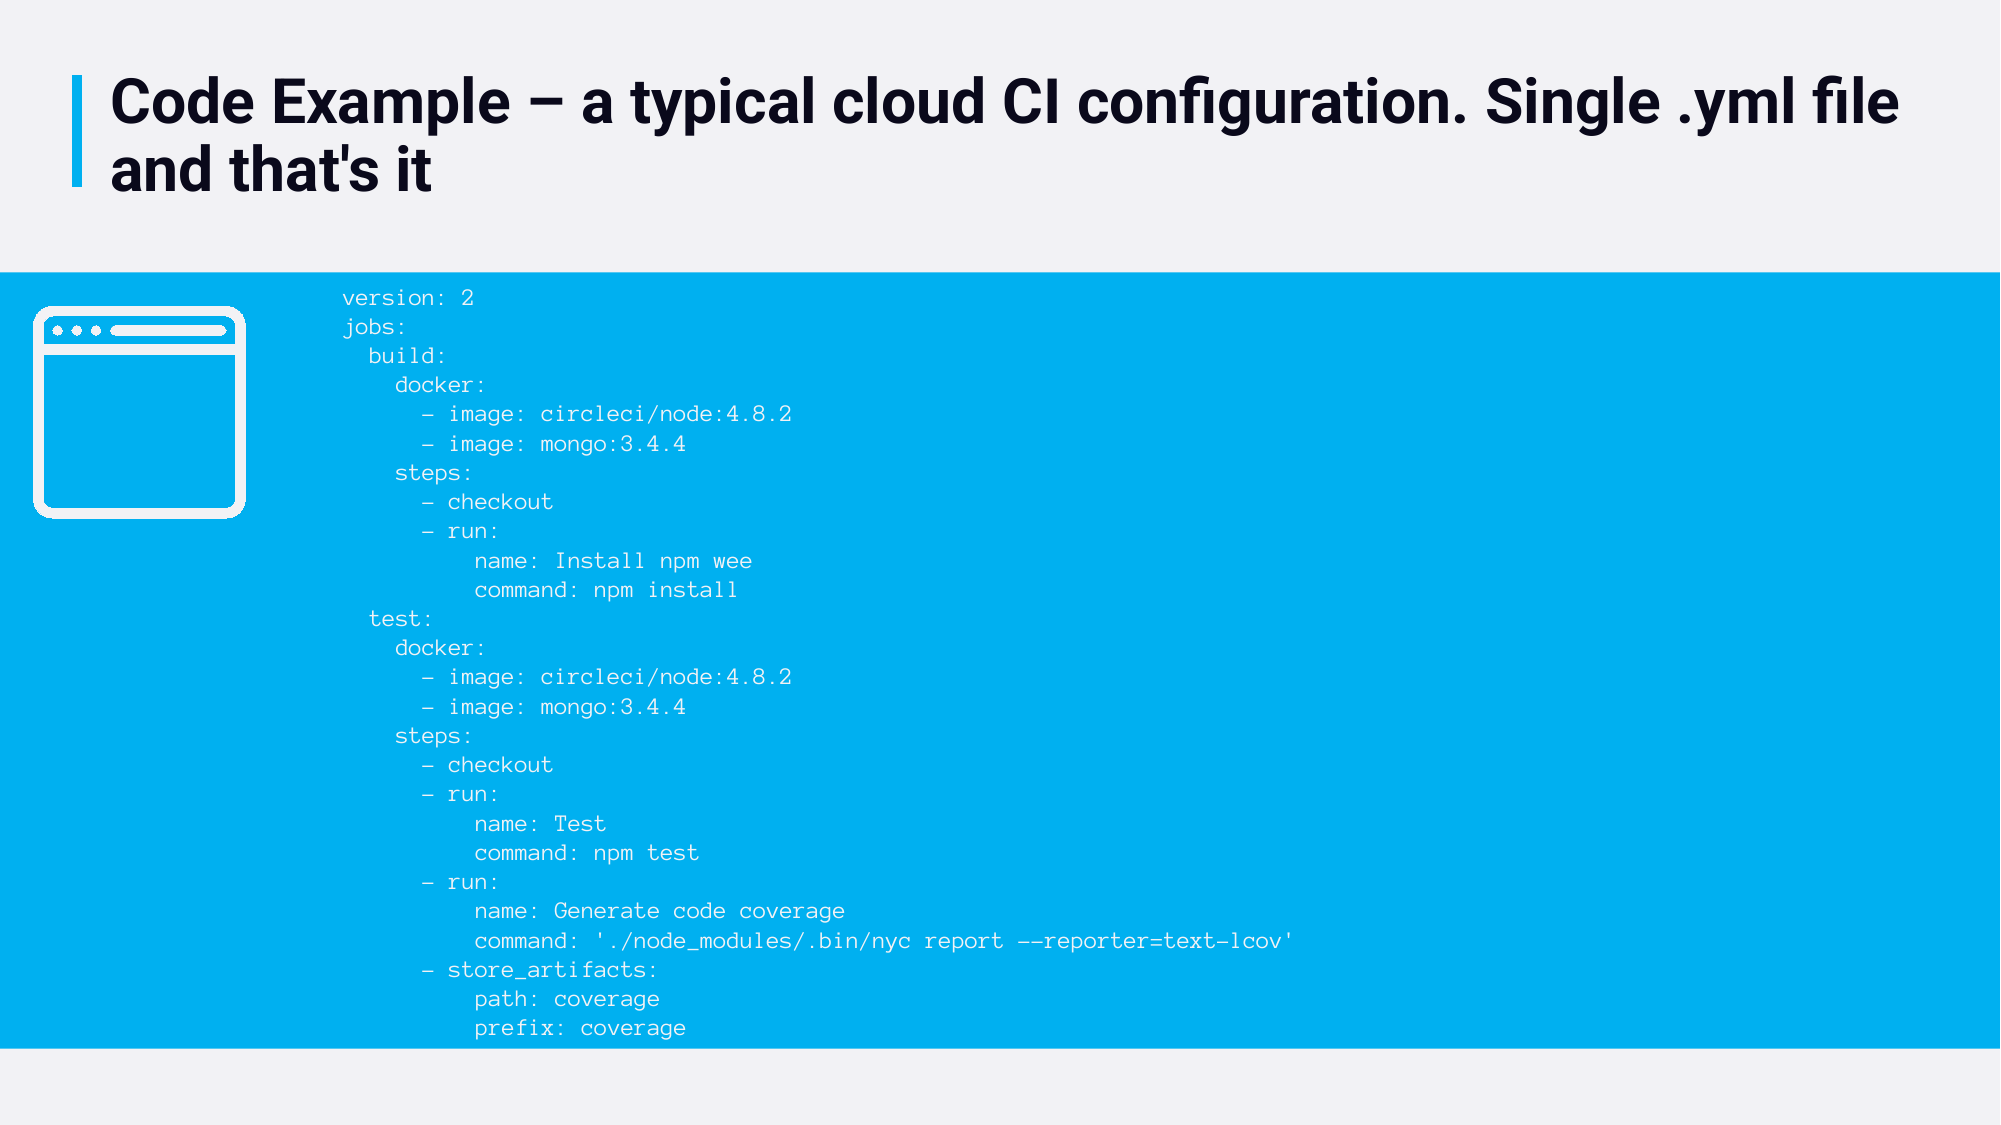

# Code Example – a typical cloud CI configuration. Single .yml file and that's it

version: 2
jobs:
  build:
    docker:
      - image: circleci/node:4.8.2
      - image: mongo:3.4.4
    steps:
      - checkout
      - run:
          name: Install npm wee
          command: npm install
  test:
    docker:
      - image: circleci/node:4.8.2
      - image: mongo:3.4.4
    steps:
      - checkout
      - run:
          name: Test
          command: npm test
      - run:
          name: Generate code coverage
          command: './node_modules/.bin/nyc report --reporter=text-lcov'
      - store_artifacts:
          path: coverage
          prefix: coverage